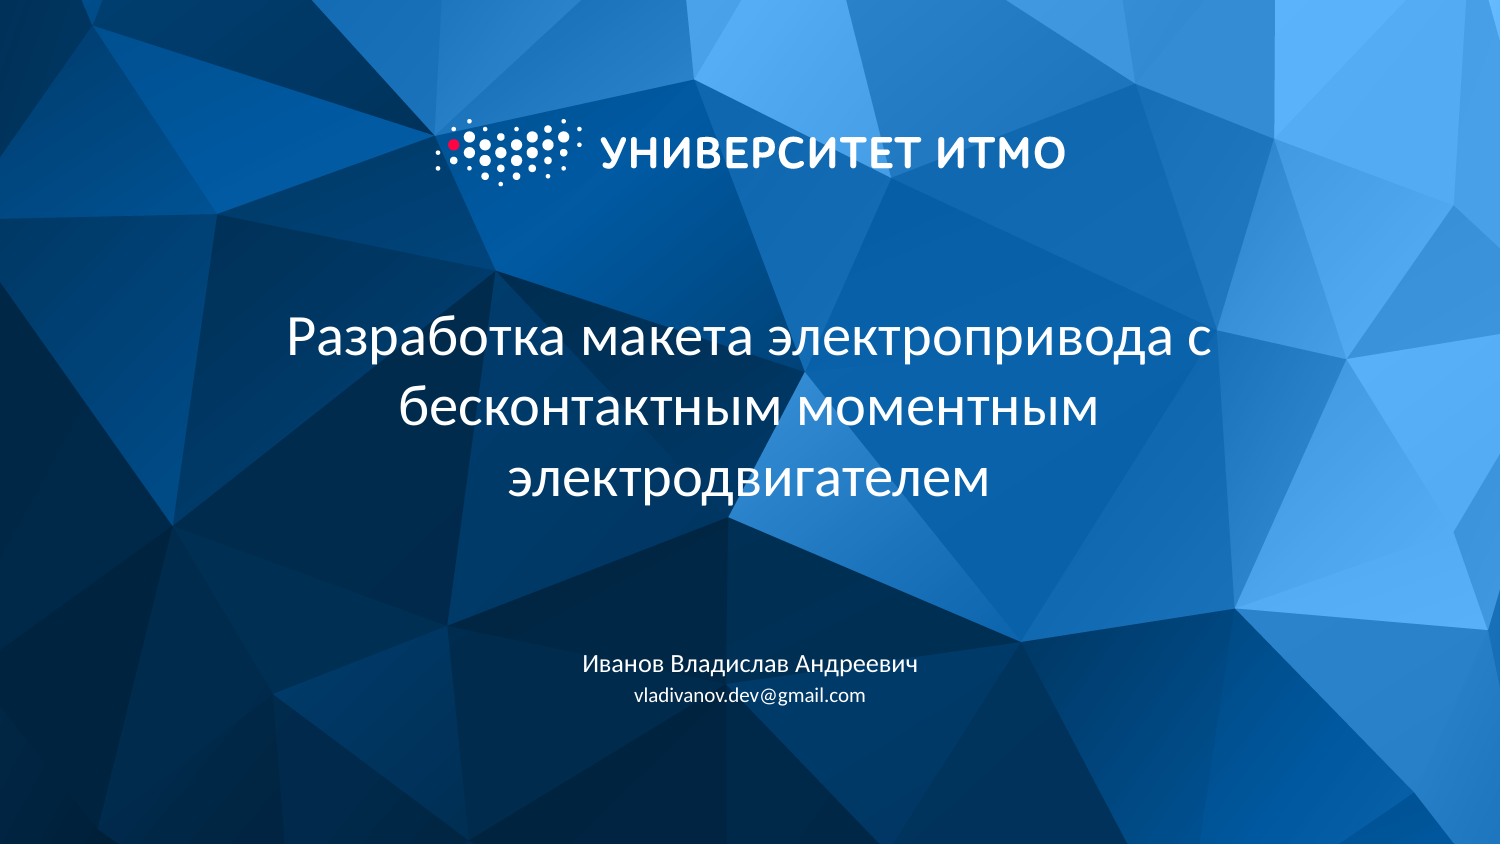

# Разработка макета электропривода с бесконтактным моментным электродвигателем
Иванов Владислав Андреевич
vladivanov.dev@gmail.com